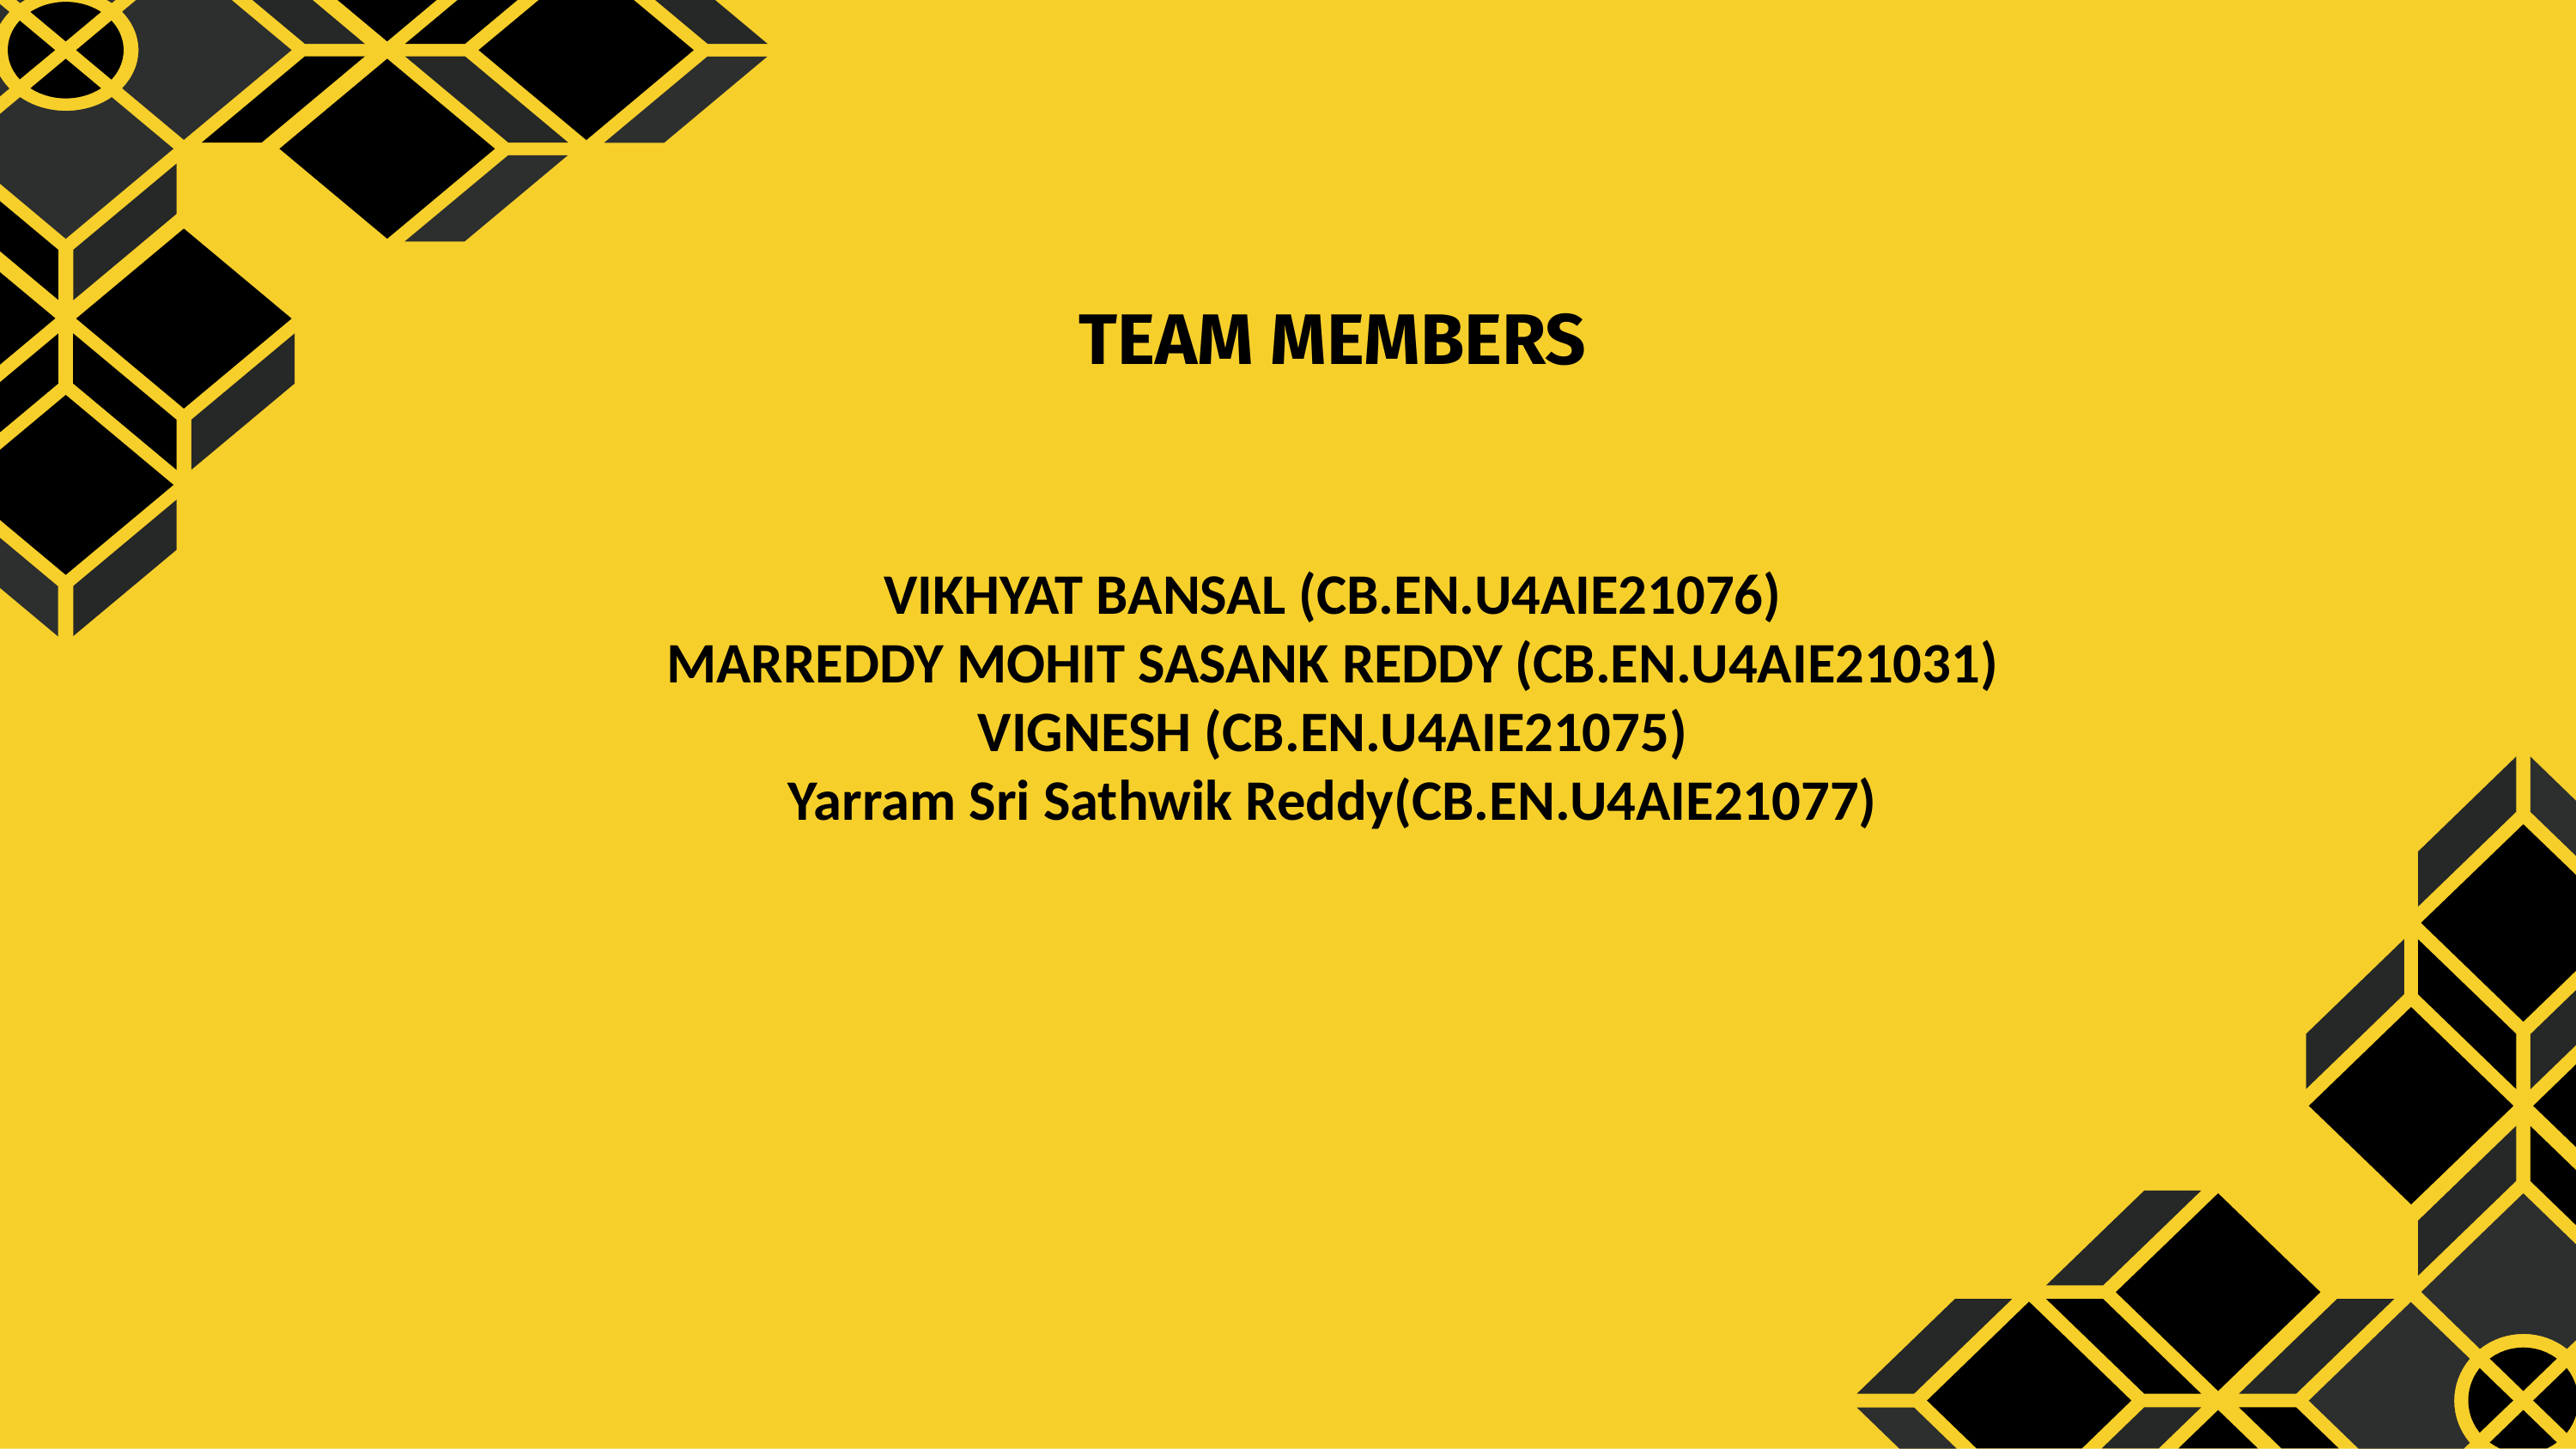

# TEAM MEMBERS
VIKHYAT BANSAL (CB.EN.U4AIE21076)
MARREDDY MOHIT SASANK REDDY (CB.EN.U4AIE21031)
VIGNESH (CB.EN.U4AIE21075)
Yarram Sri Sathwik Reddy(CB.EN.U4AIE21077)